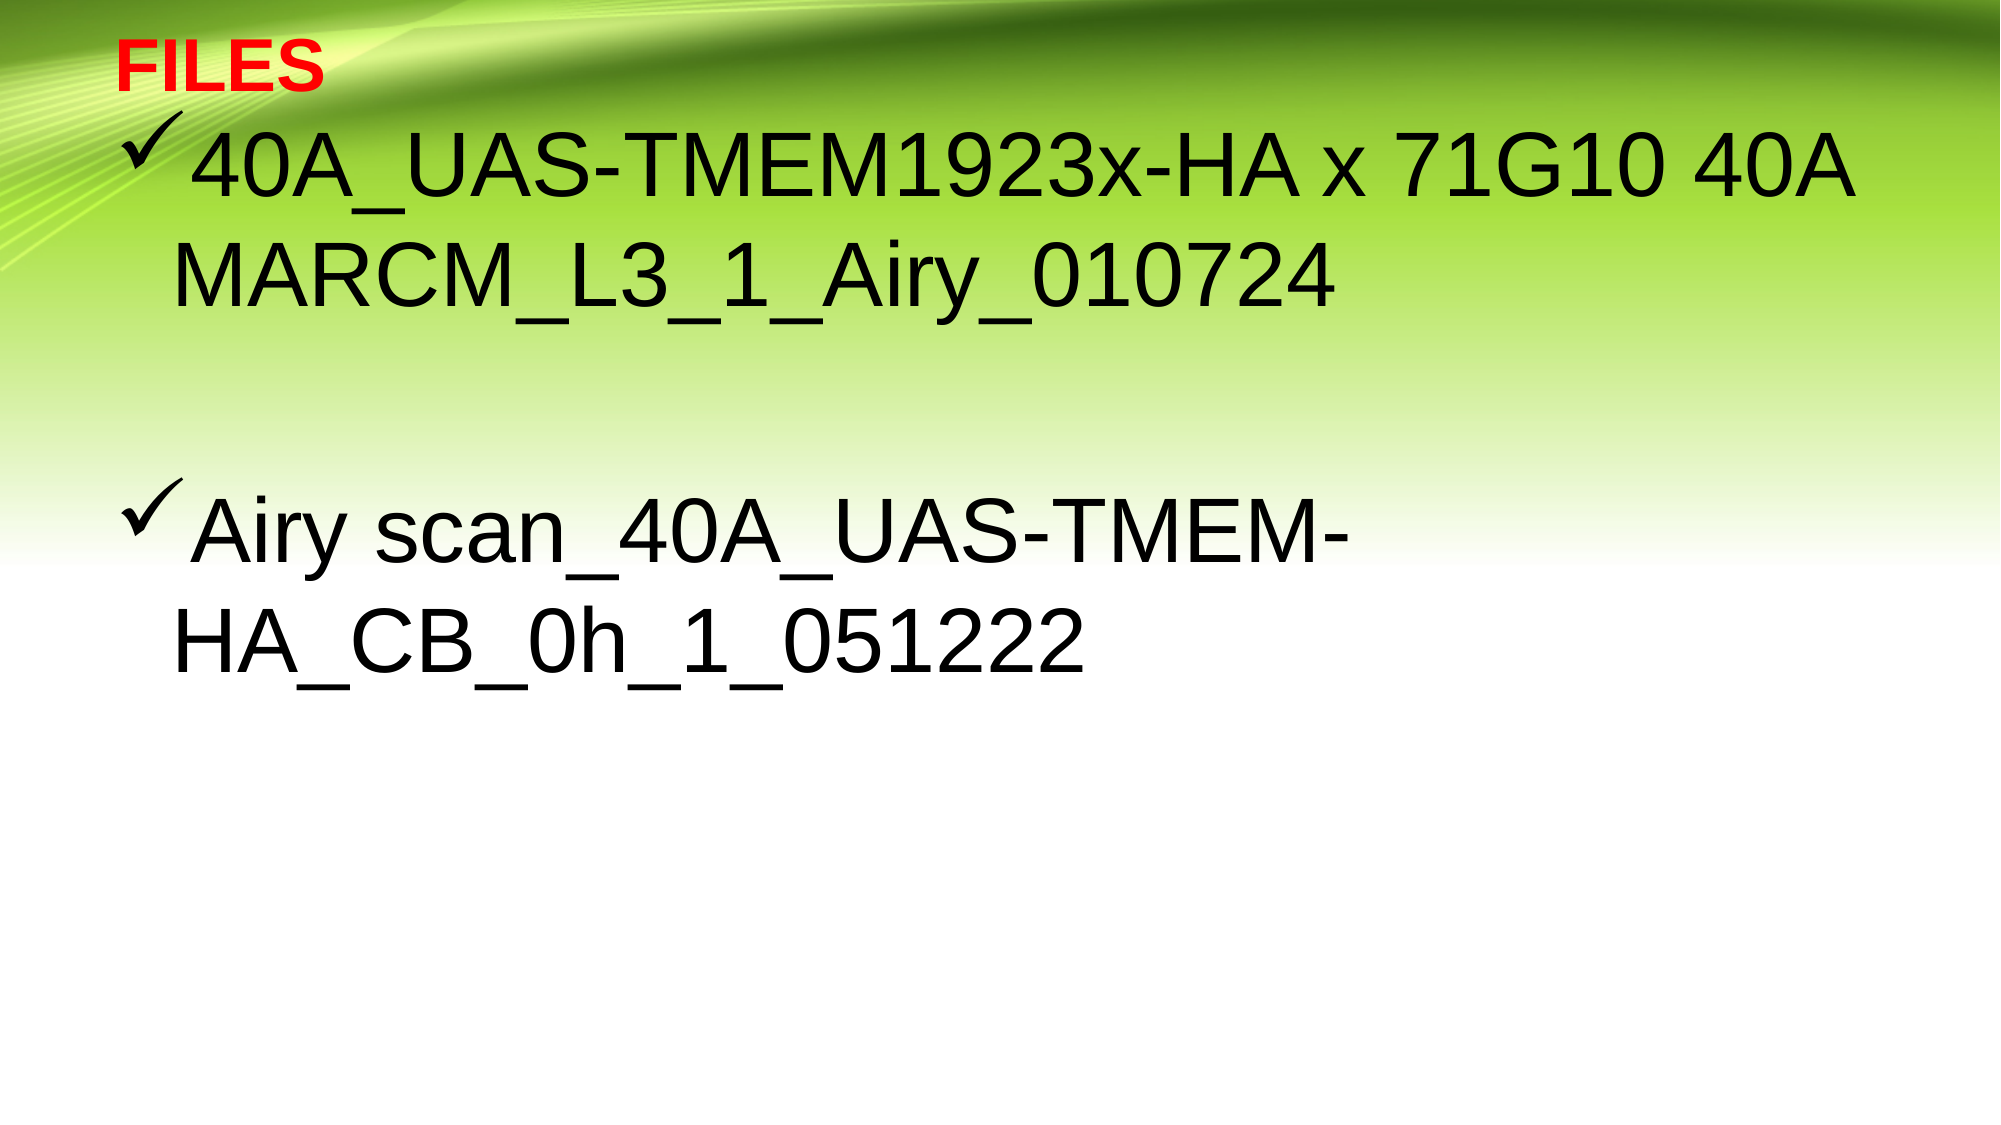

# FILES
40A_UAS-TMEM1923x-HA x 71G10 40A MARCM_L3_1_Airy_010724

Airy scan_40A_UAS-TMEM-HA_CB_0h_1_051222